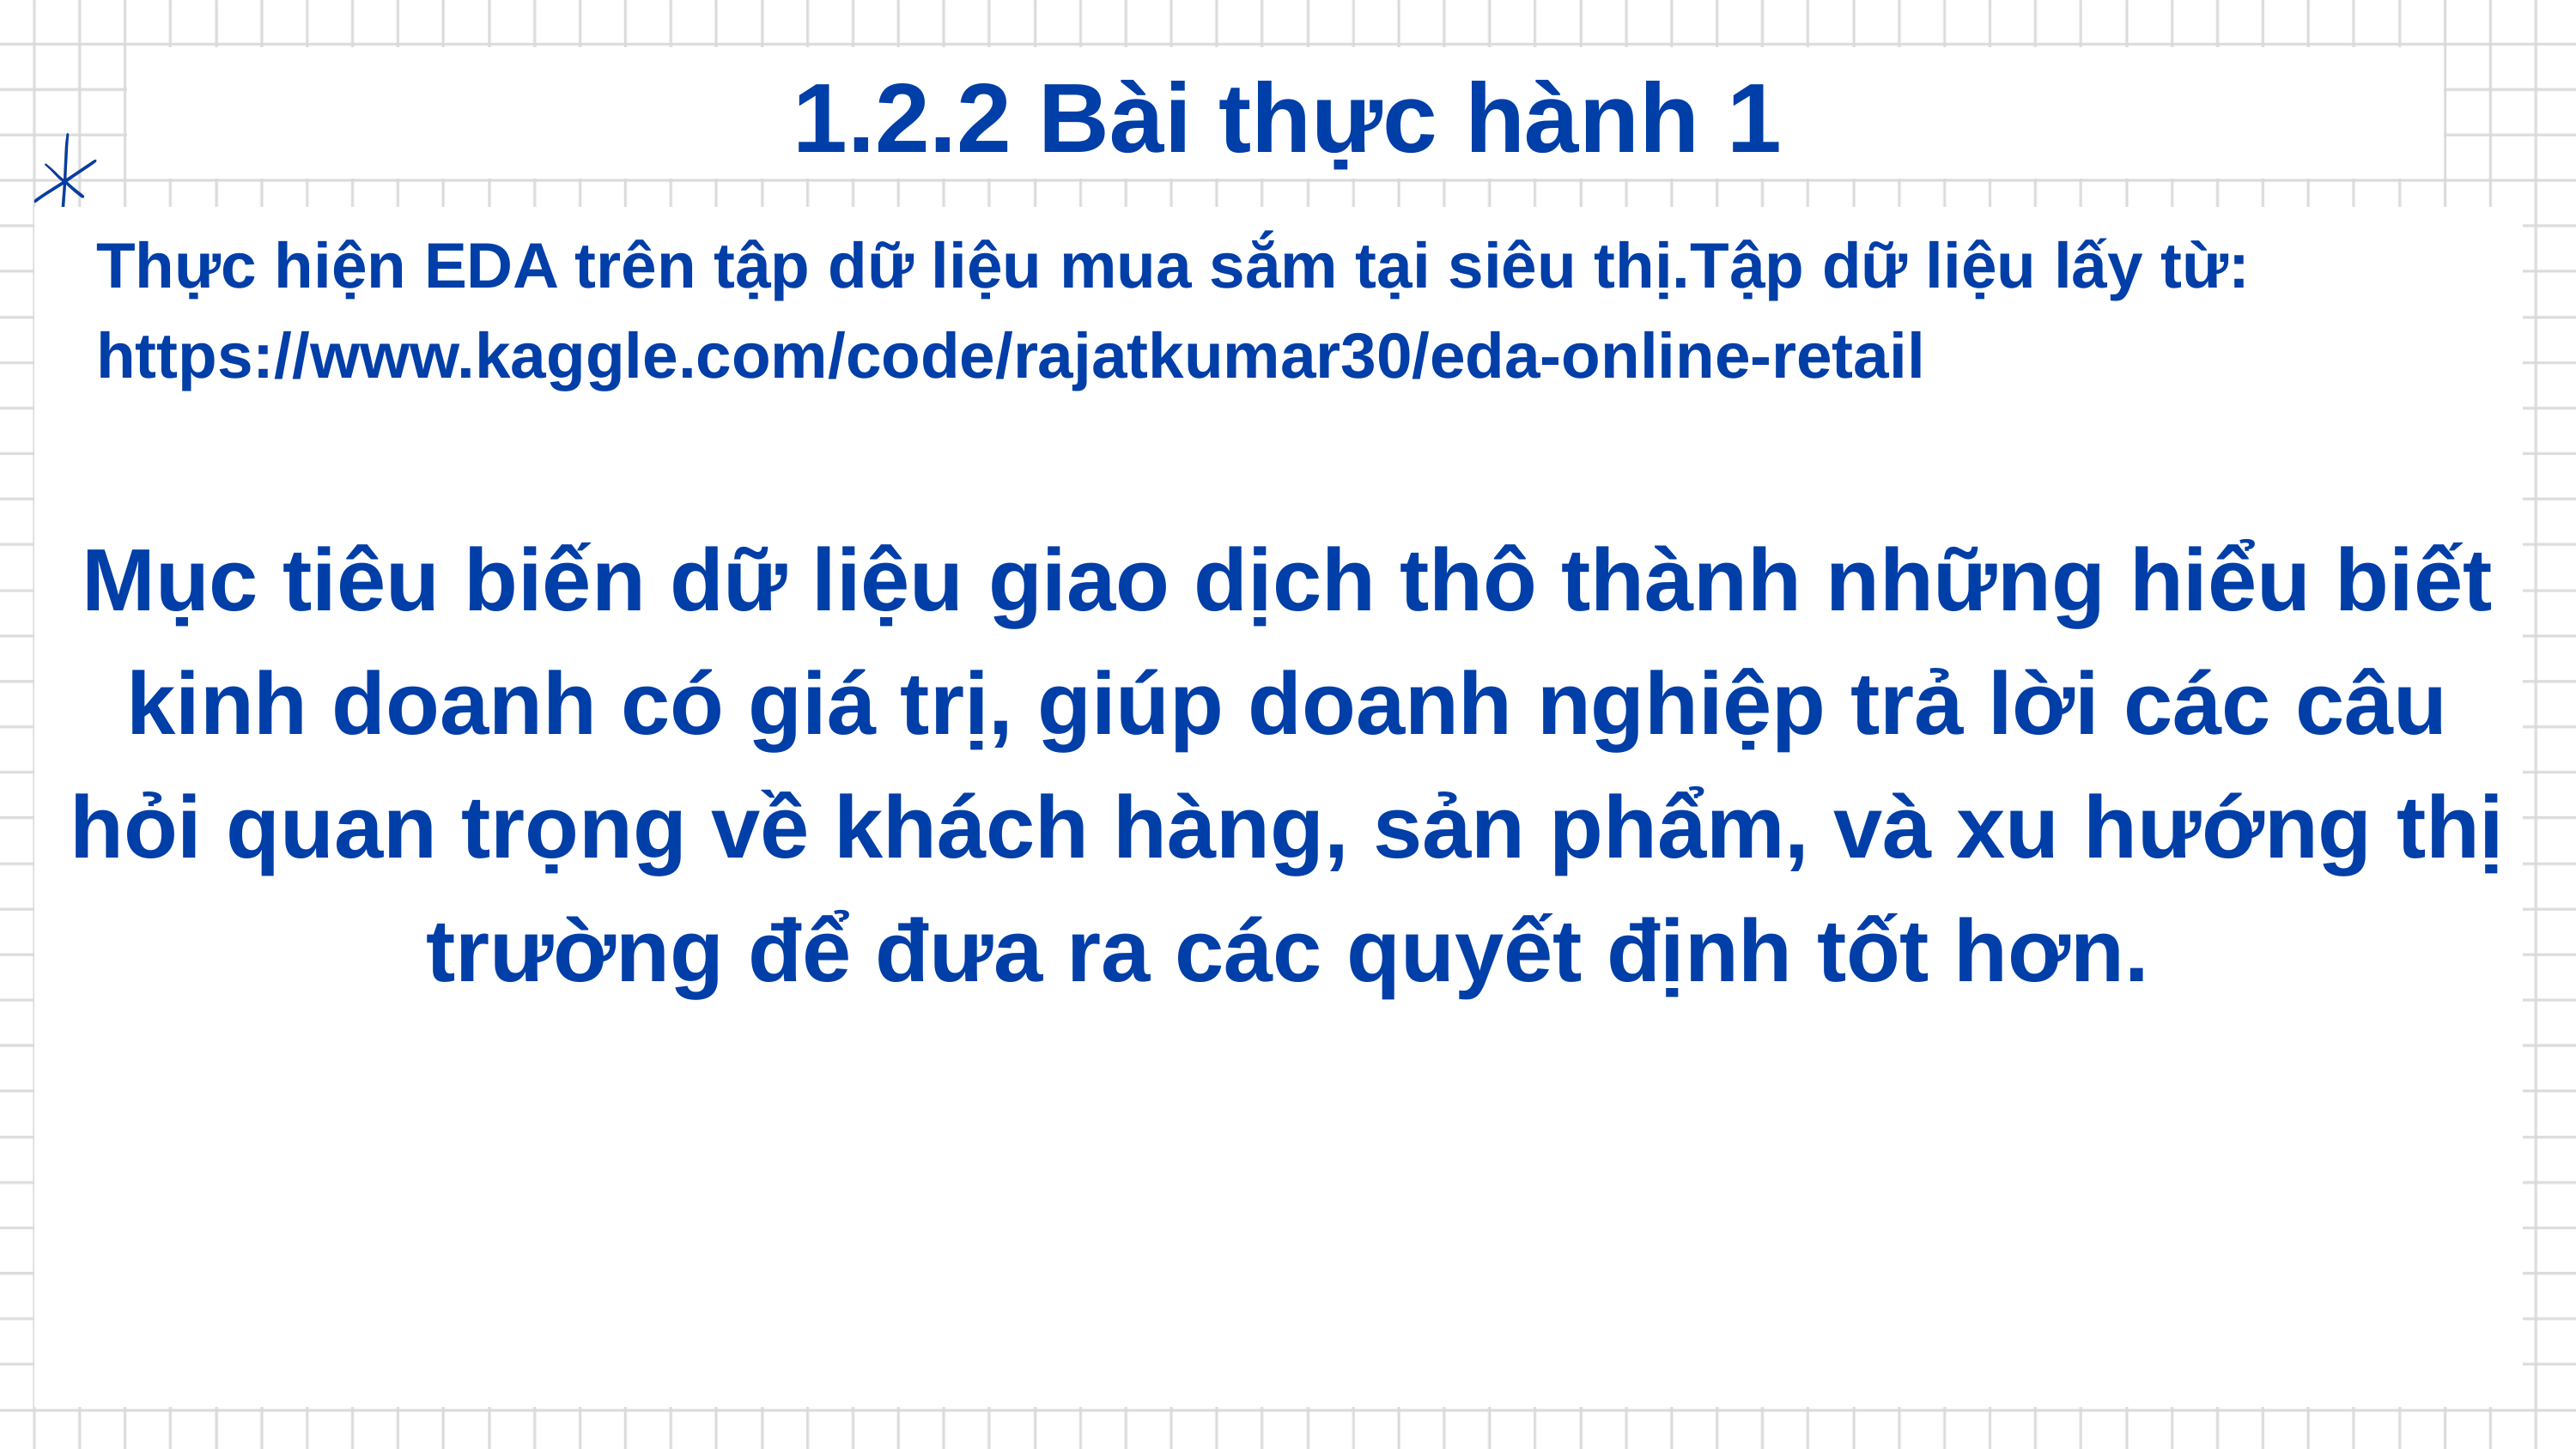

1.2.2 Bài thực hành 1

Thực hiện EDA trên tập dữ liệu mua sắm tại siêu thị.Tập dữ liệu lấy từ: https://www.kaggle.com/code/rajatkumar30/eda-online-retail

Mục tiêu biến dữ liệu giao dịch thô thành những hiểu biết kinh doanh có giá trị, giúp doanh nghiệp trả lời các câu hỏi quan trọng về khách hàng, sản phẩm, và xu hướng thị trường để đưa ra các quyết định tốt hơn.